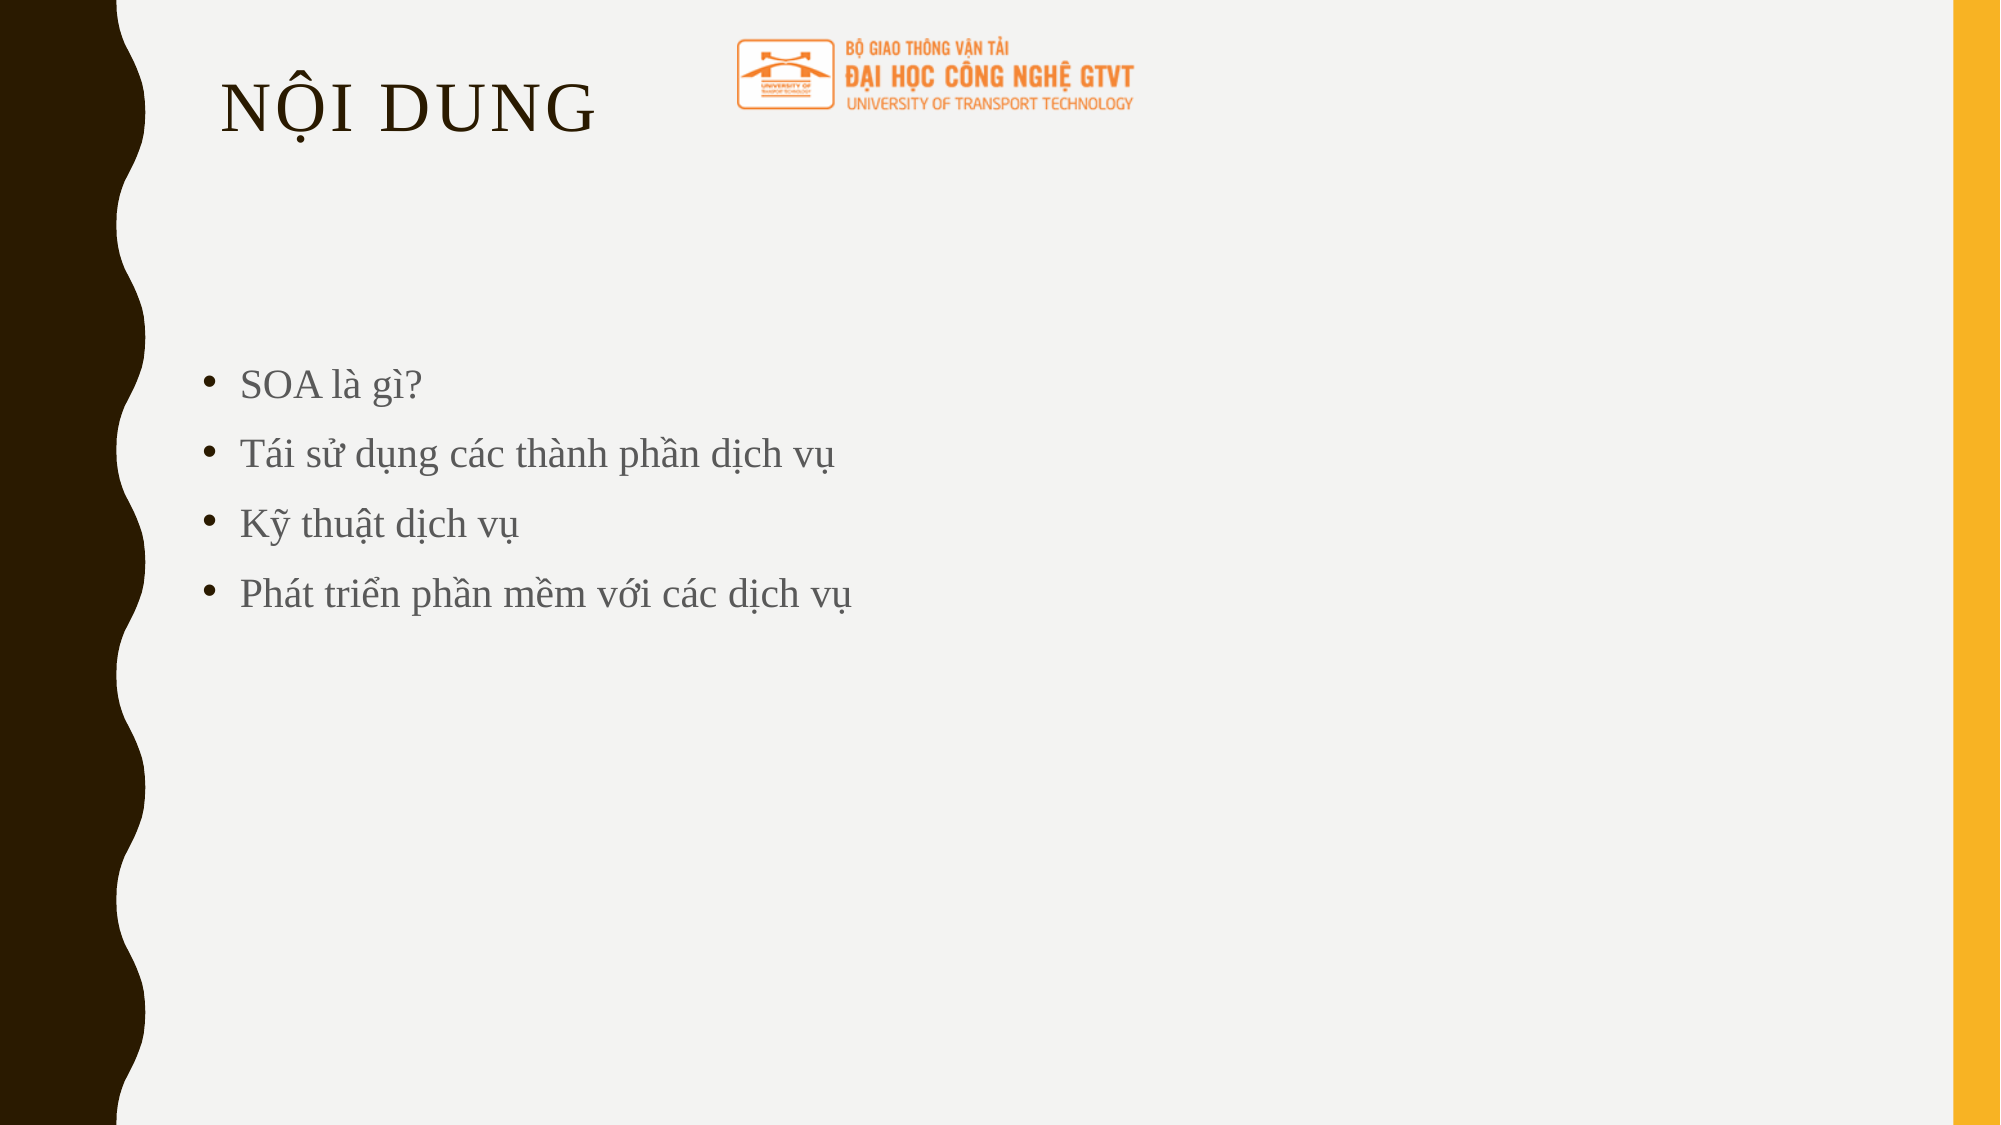

# Nội dung
SOA là gì?
Tái sử dụng các thành phần dịch vụ
Kỹ thuật dịch vụ
Phát triển phần mềm với các dịch vụ